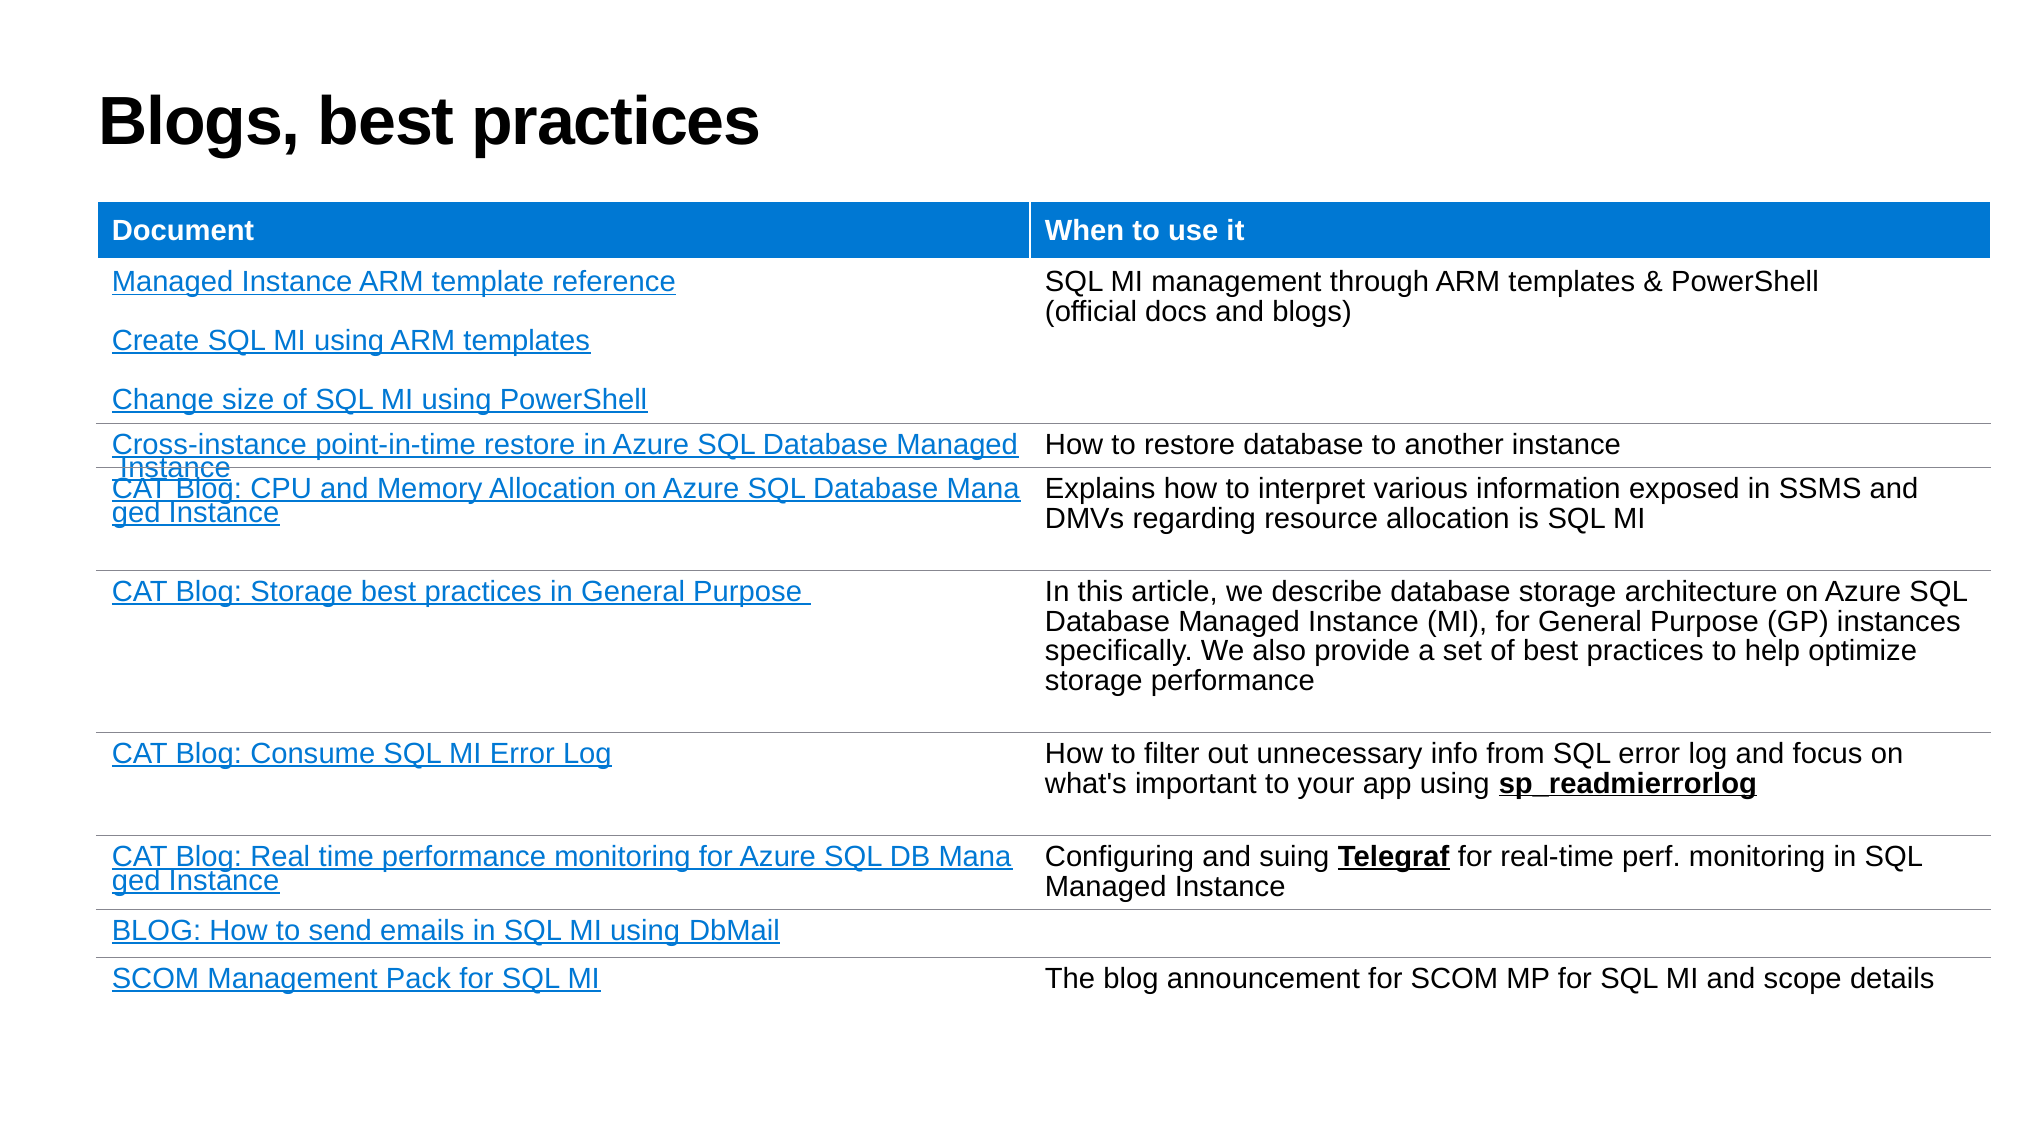

# Blogs, best practices
| Document | When to use it |
| --- | --- |
| Managed Instance ARM template reference   Create SQL MI using ARM templates   Change size of SQL MI using PowerShell | SQL MI management through ARM templates & PowerShell (official docs and blogs) |
| Cross-instance point-in-time restore in Azure SQL Database Managed Instance | How to restore database to another instance |
| CAT Blog: CPU and Memory Allocation on Azure SQL Database Managed Instance | Explains how to interpret various information exposed in SSMS and DMVs regarding resource allocation is SQL MI |
| CAT Blog: Storage best practices in General Purpose | In this article, we describe database storage architecture on Azure SQL Database Managed Instance (MI), for General Purpose (GP) instances specifically. We also provide a set of best practices to help optimize storage performance |
| CAT Blog: Consume SQL MI Error Log | How to filter out unnecessary info from SQL error log and focus on what's important to your app using sp\_readmierrorlog |
| CAT Blog: Real time performance monitoring for Azure SQL DB Managed Instance | Configuring and suing Telegraf for real-time perf. monitoring in SQL Managed Instance |
| BLOG: How to send emails in SQL MI using DbMail |  |
| SCOM Management Pack for SQL MI | The blog announcement for SCOM MP for SQL MI and scope details |